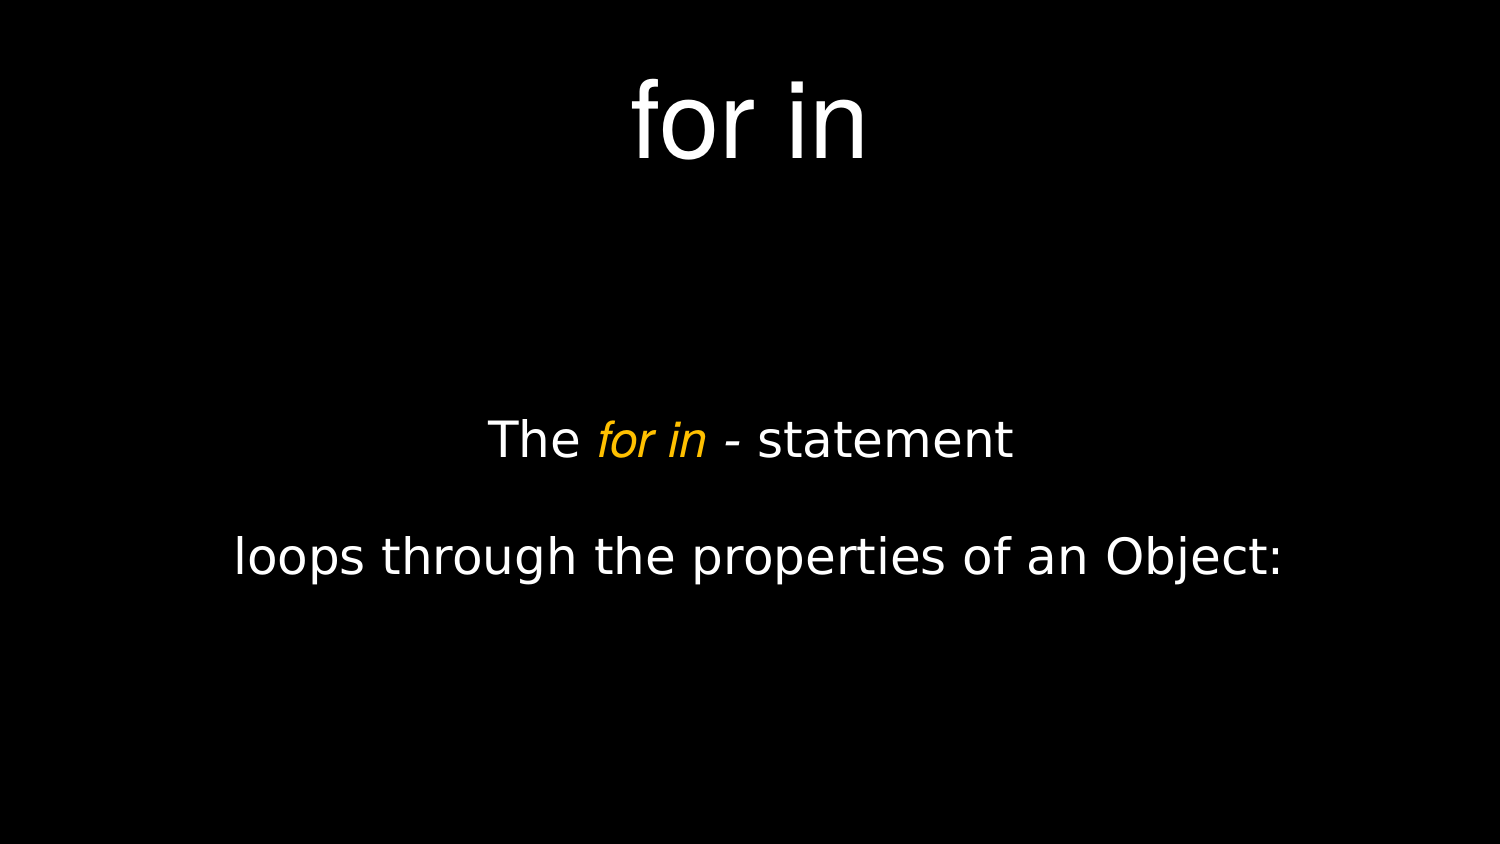

# for in
The for in - statement
loops through the properties of an Object: